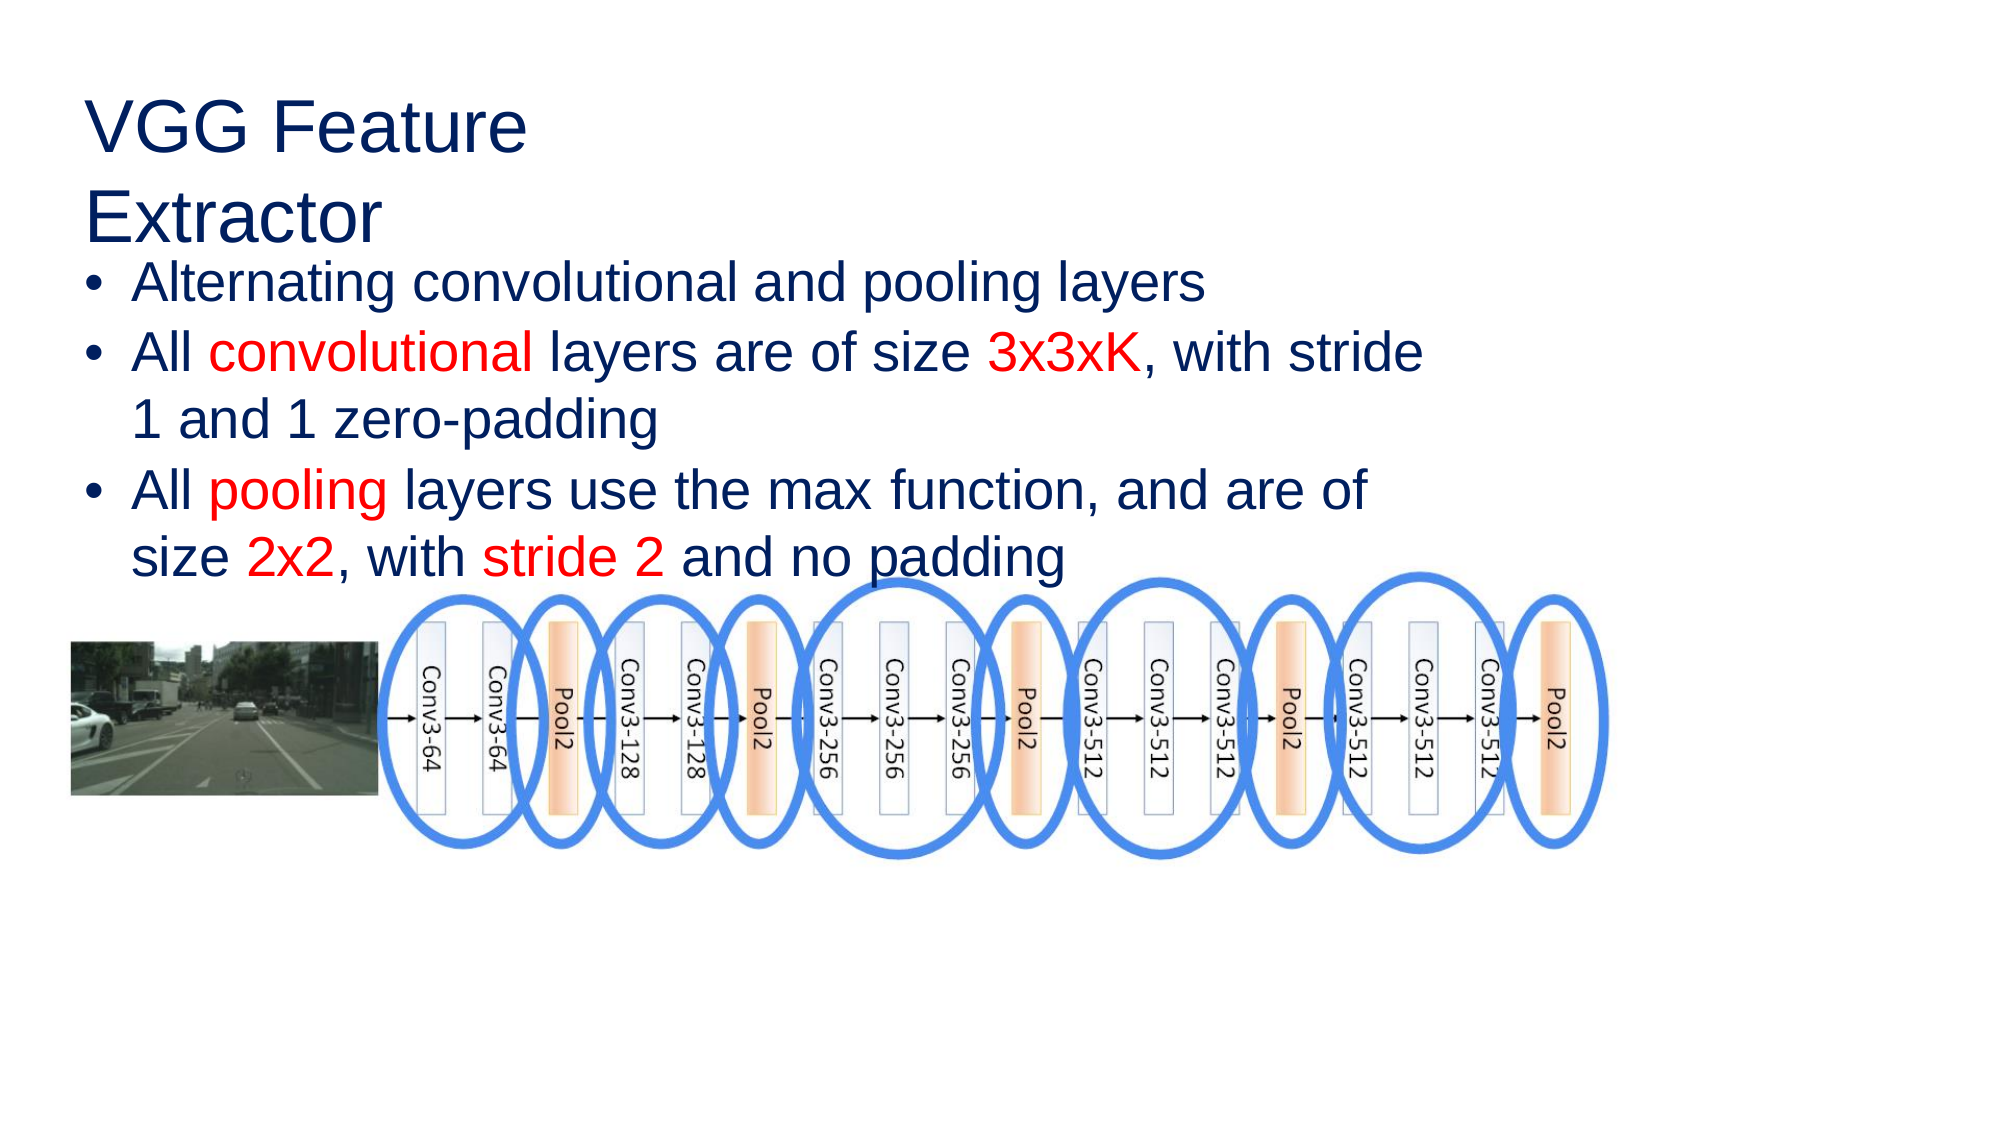

VGG Feature Extractor
• Alternating convolutional and pooling layers
• All convolutional layers are of size 3x3xK, with stride
1 and 1 zero-padding
• All pooling layers use the max function, and are of
size 2x2, with stride 2 and no padding